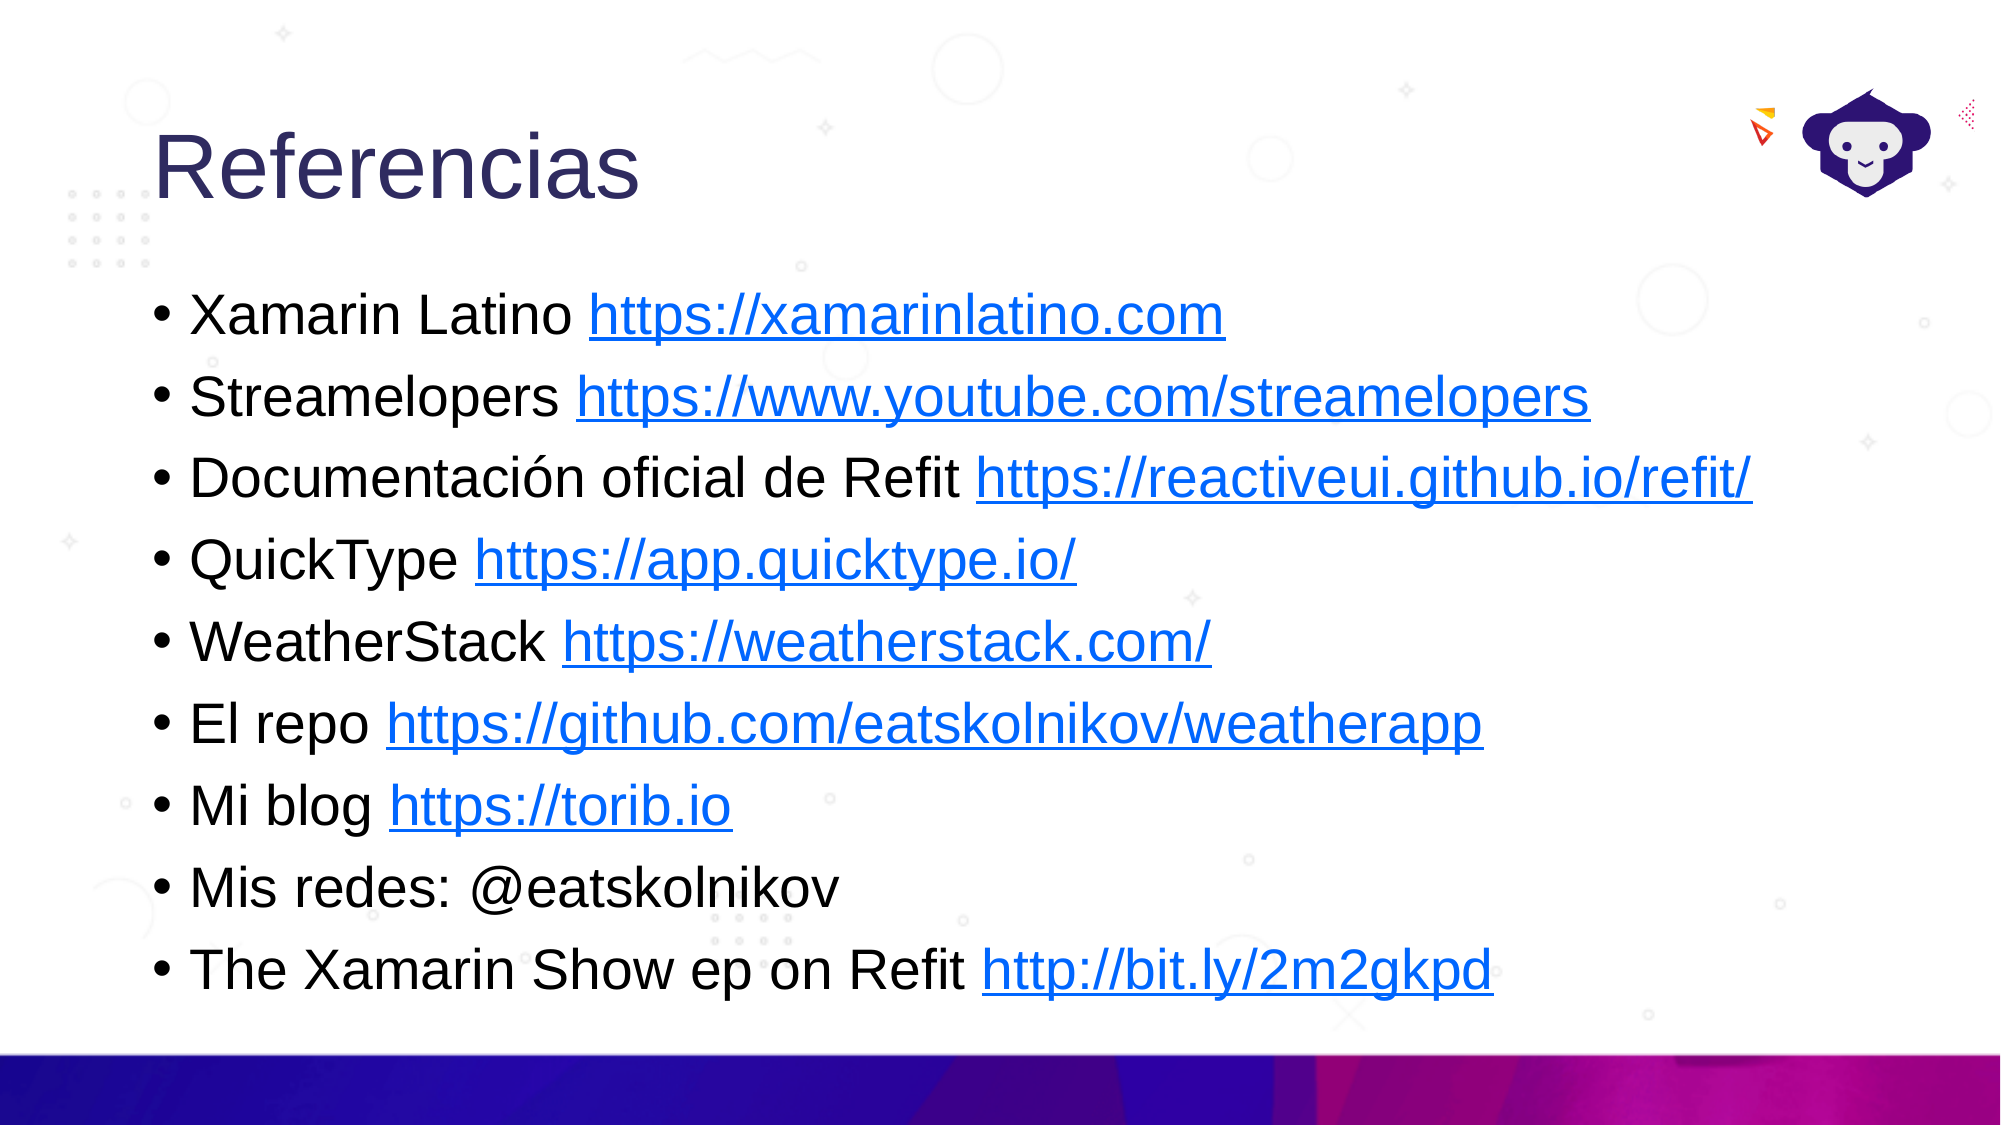

# Referencias
Xamarin Latino https://xamarinlatino.com
Streamelopers https://www.youtube.com/streamelopers
Documentación oficial de Refit https://reactiveui.github.io/refit/
QuickType https://app.quicktype.io/
WeatherStack https://weatherstack.com/
El repo https://github.com/eatskolnikov/weatherapp
Mi blog https://torib.io
Mis redes: @eatskolnikov
The Xamarin Show ep on Refit http://bit.ly/2m2gkpd